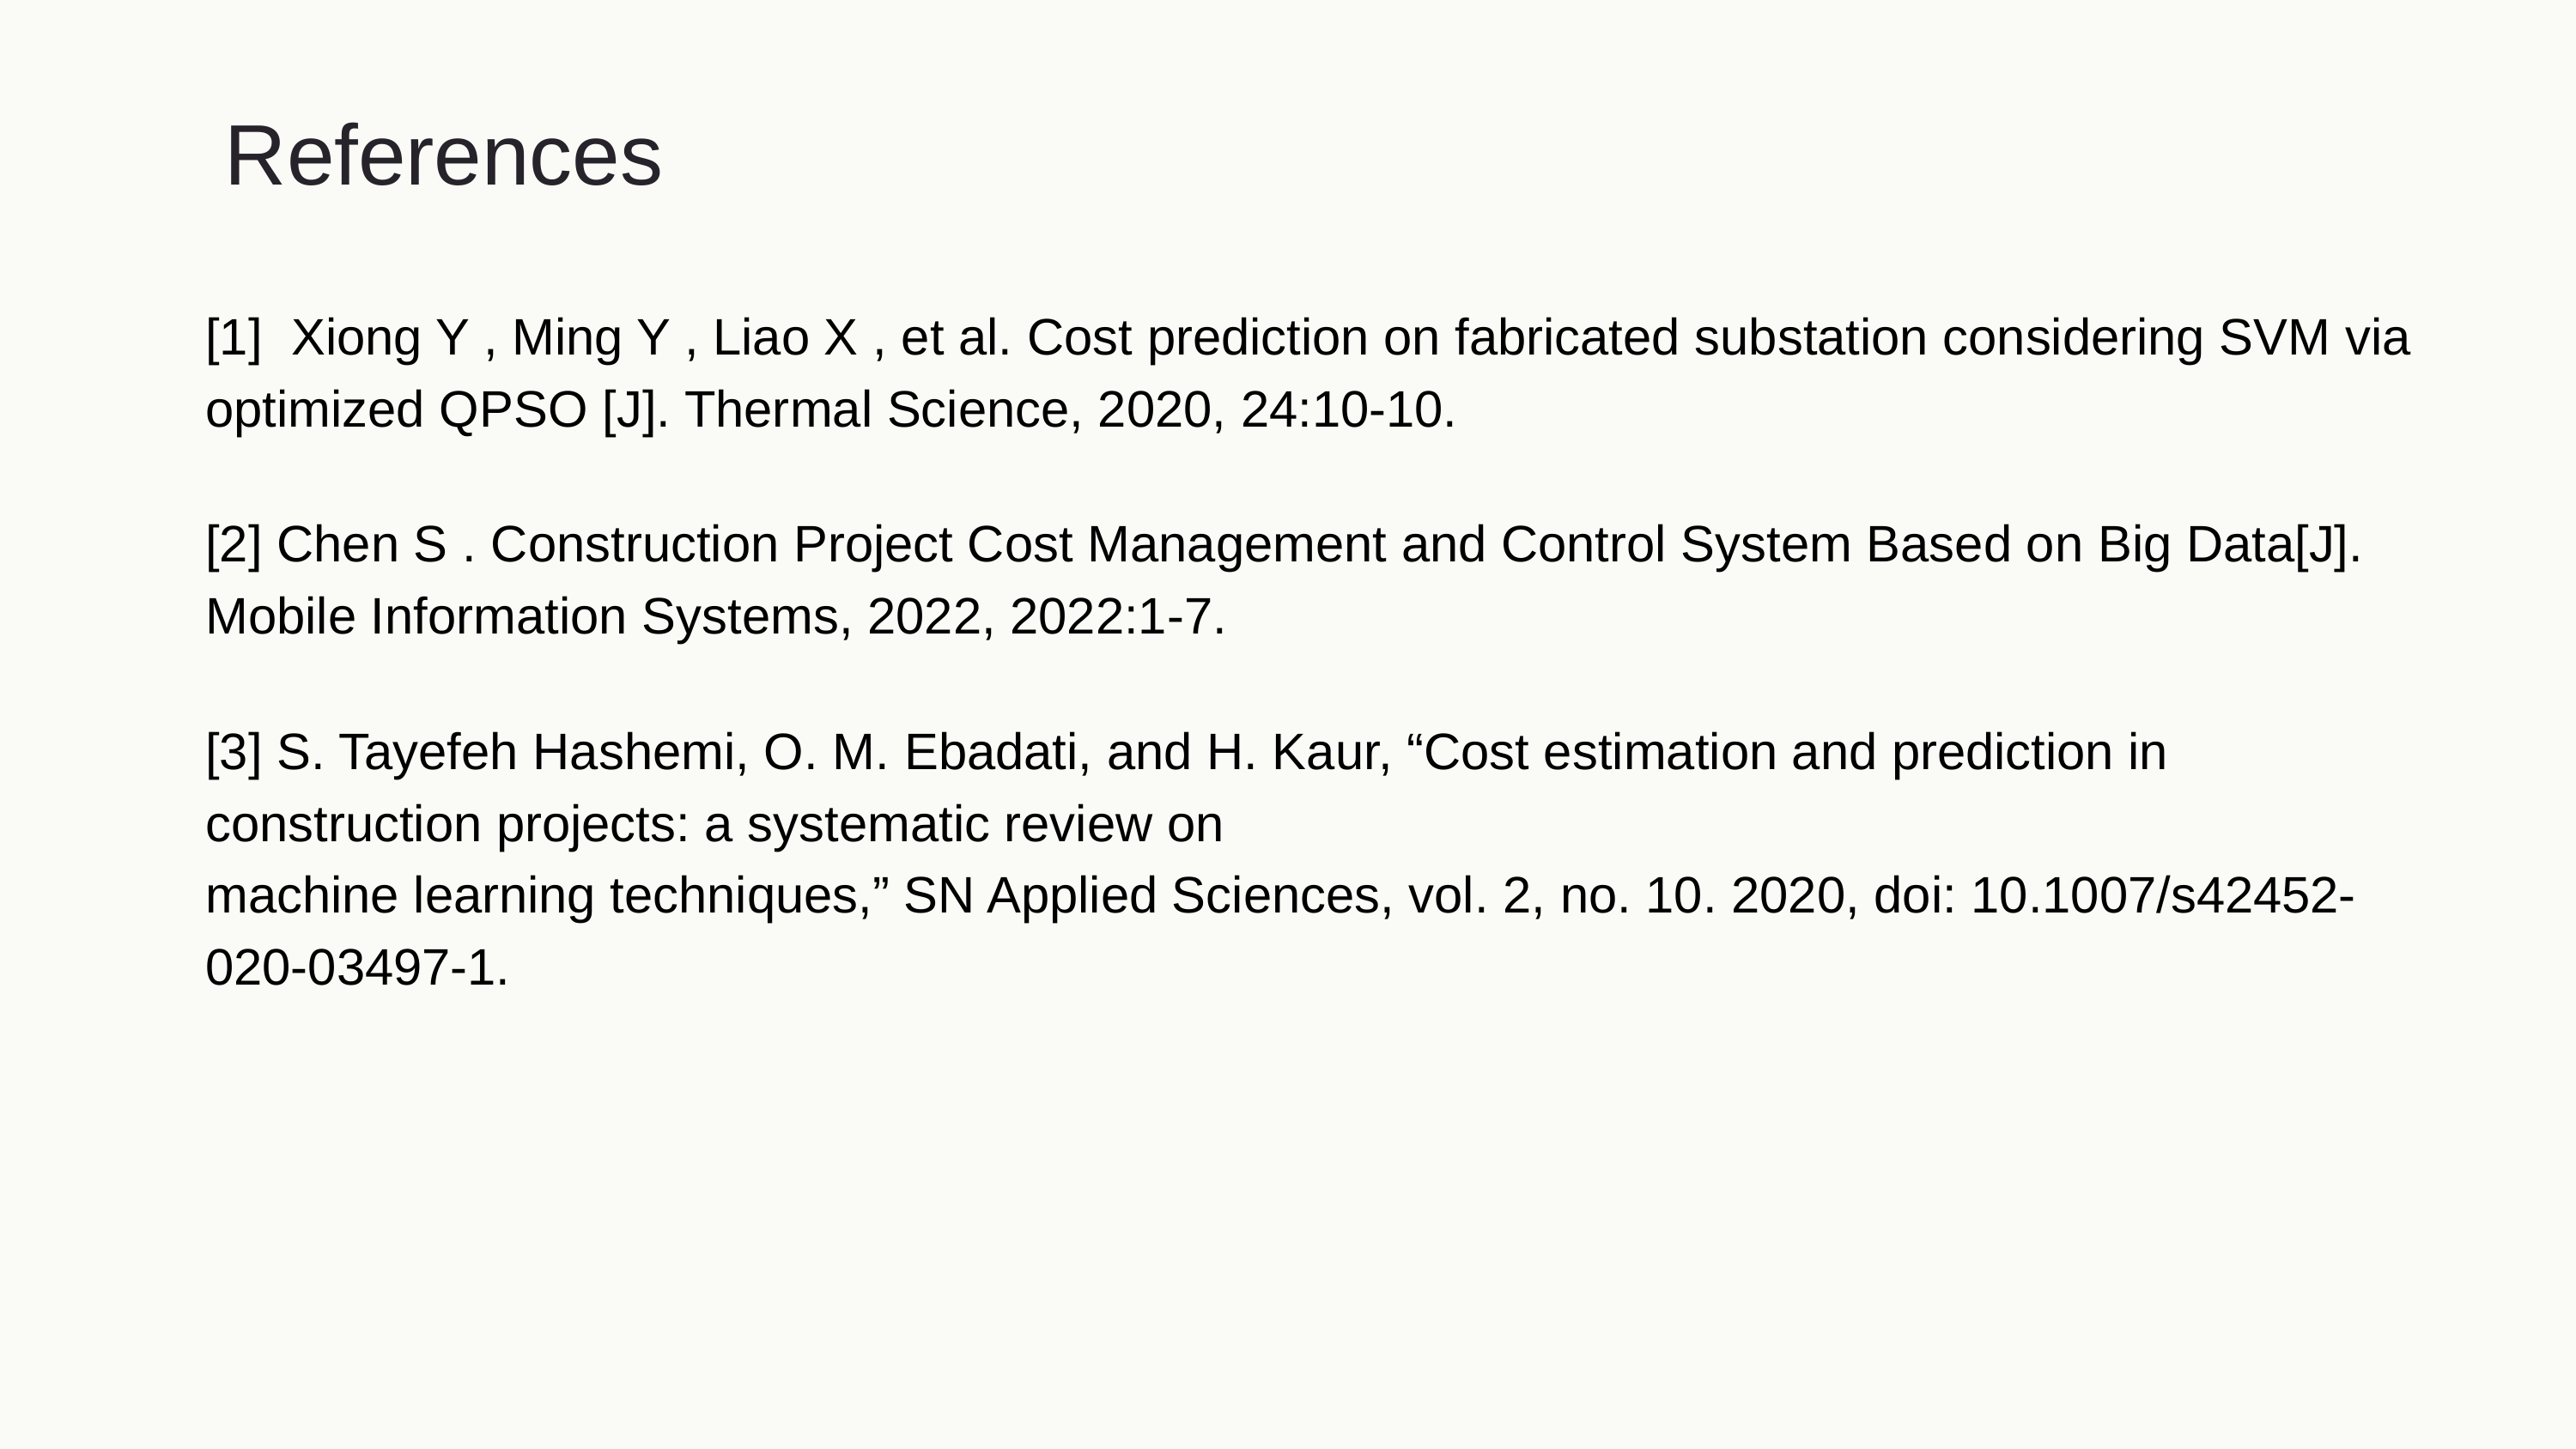

References
[1]  Xiong Y , Ming Y , Liao X , et al. Cost prediction on fabricated substation considering SVM via optimized QPSO [J]. Thermal Science, 2020, 24:10-10.
[2] Chen S . Construction Project Cost Management and Control System Based on Big Data[J]. Mobile Information Systems, 2022, 2022:1-7.
[3] S. Tayefeh Hashemi, O. M. Ebadati, and H. Kaur, “Cost estimation and prediction in construction projects: a systematic review on
machine learning techniques,” SN Applied Sciences, vol. 2, no. 10. 2020, doi: 10.1007/s42452-020-03497-1.